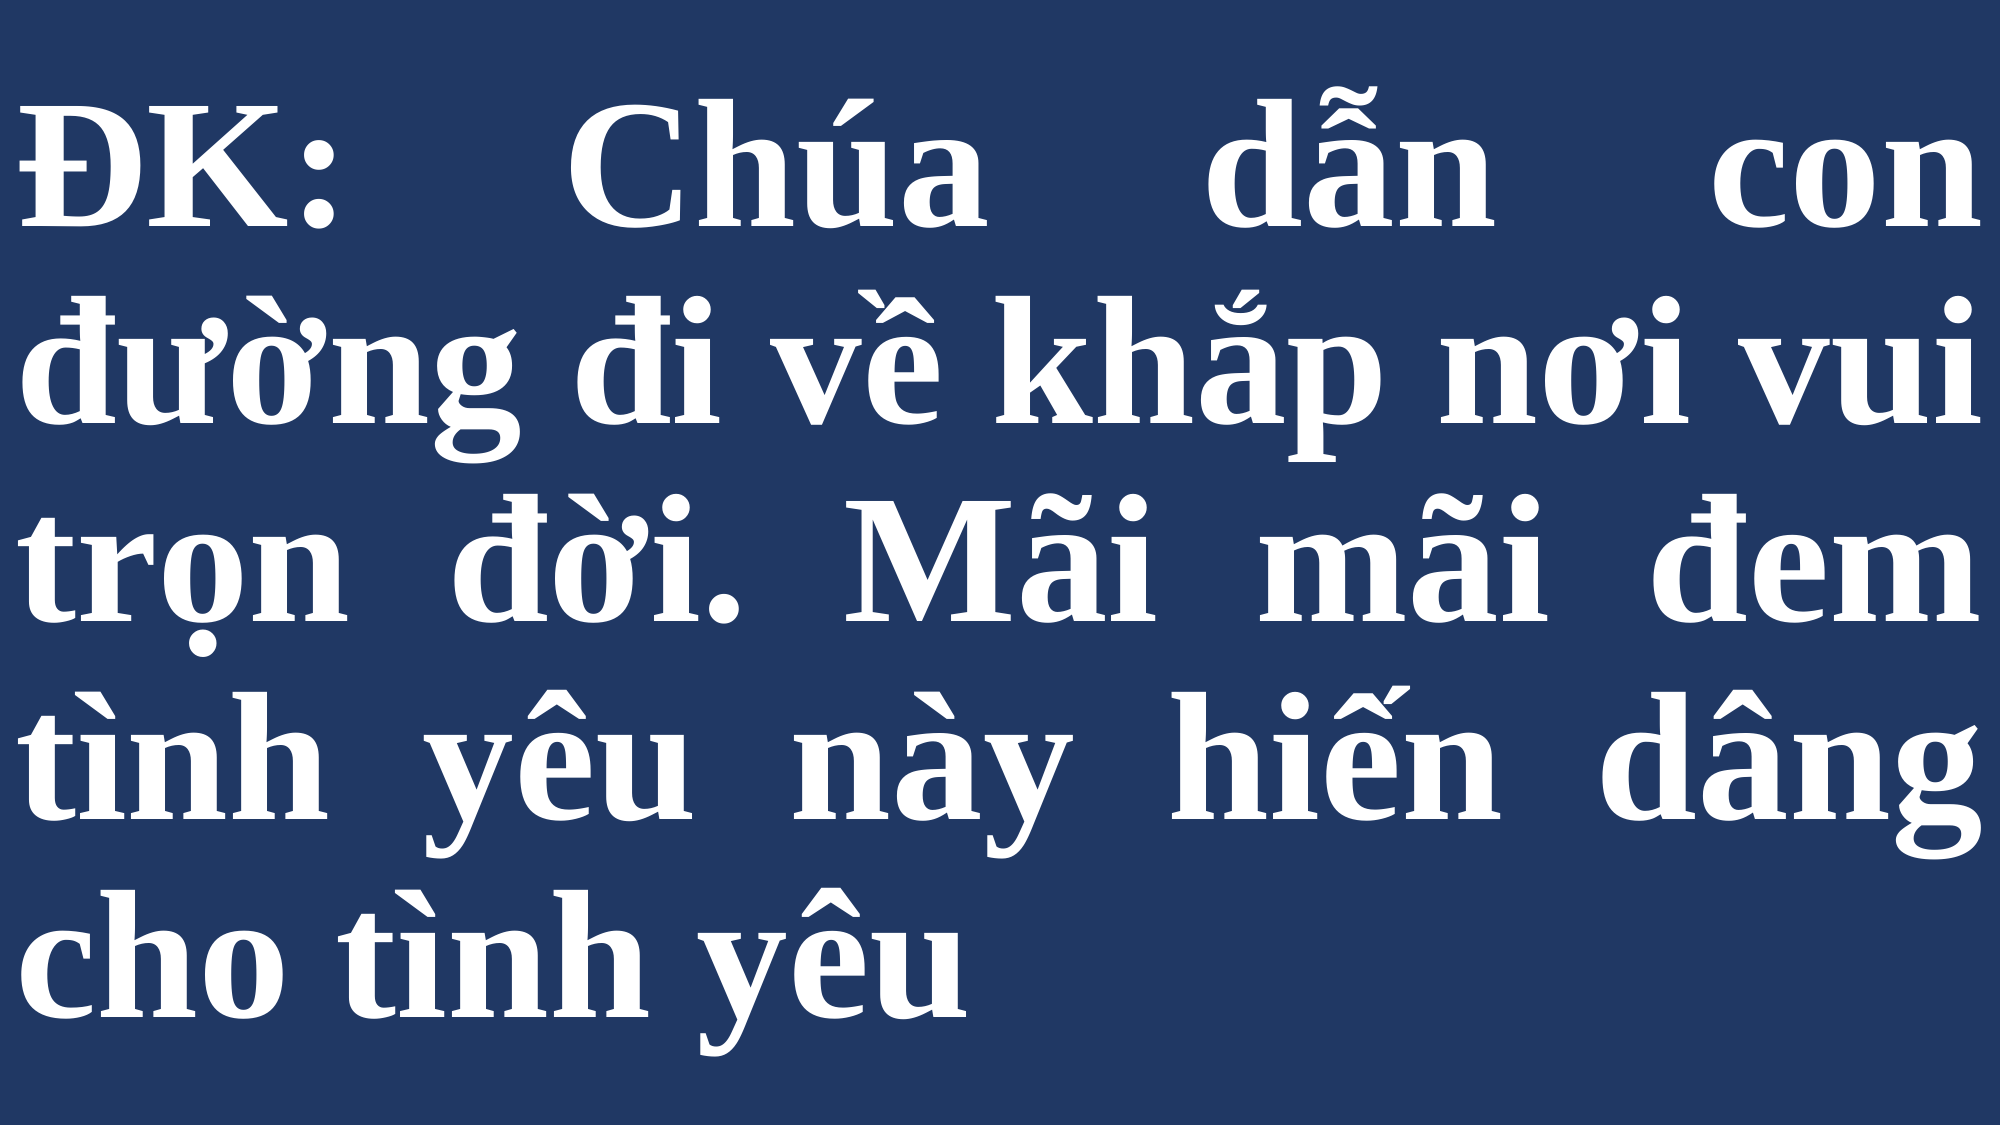

# ĐK: Chúa dẫn con đường đi về khắp nơi vui trọn đời. Mãi mãi đem tình yêu này hiến dâng cho tình yêu